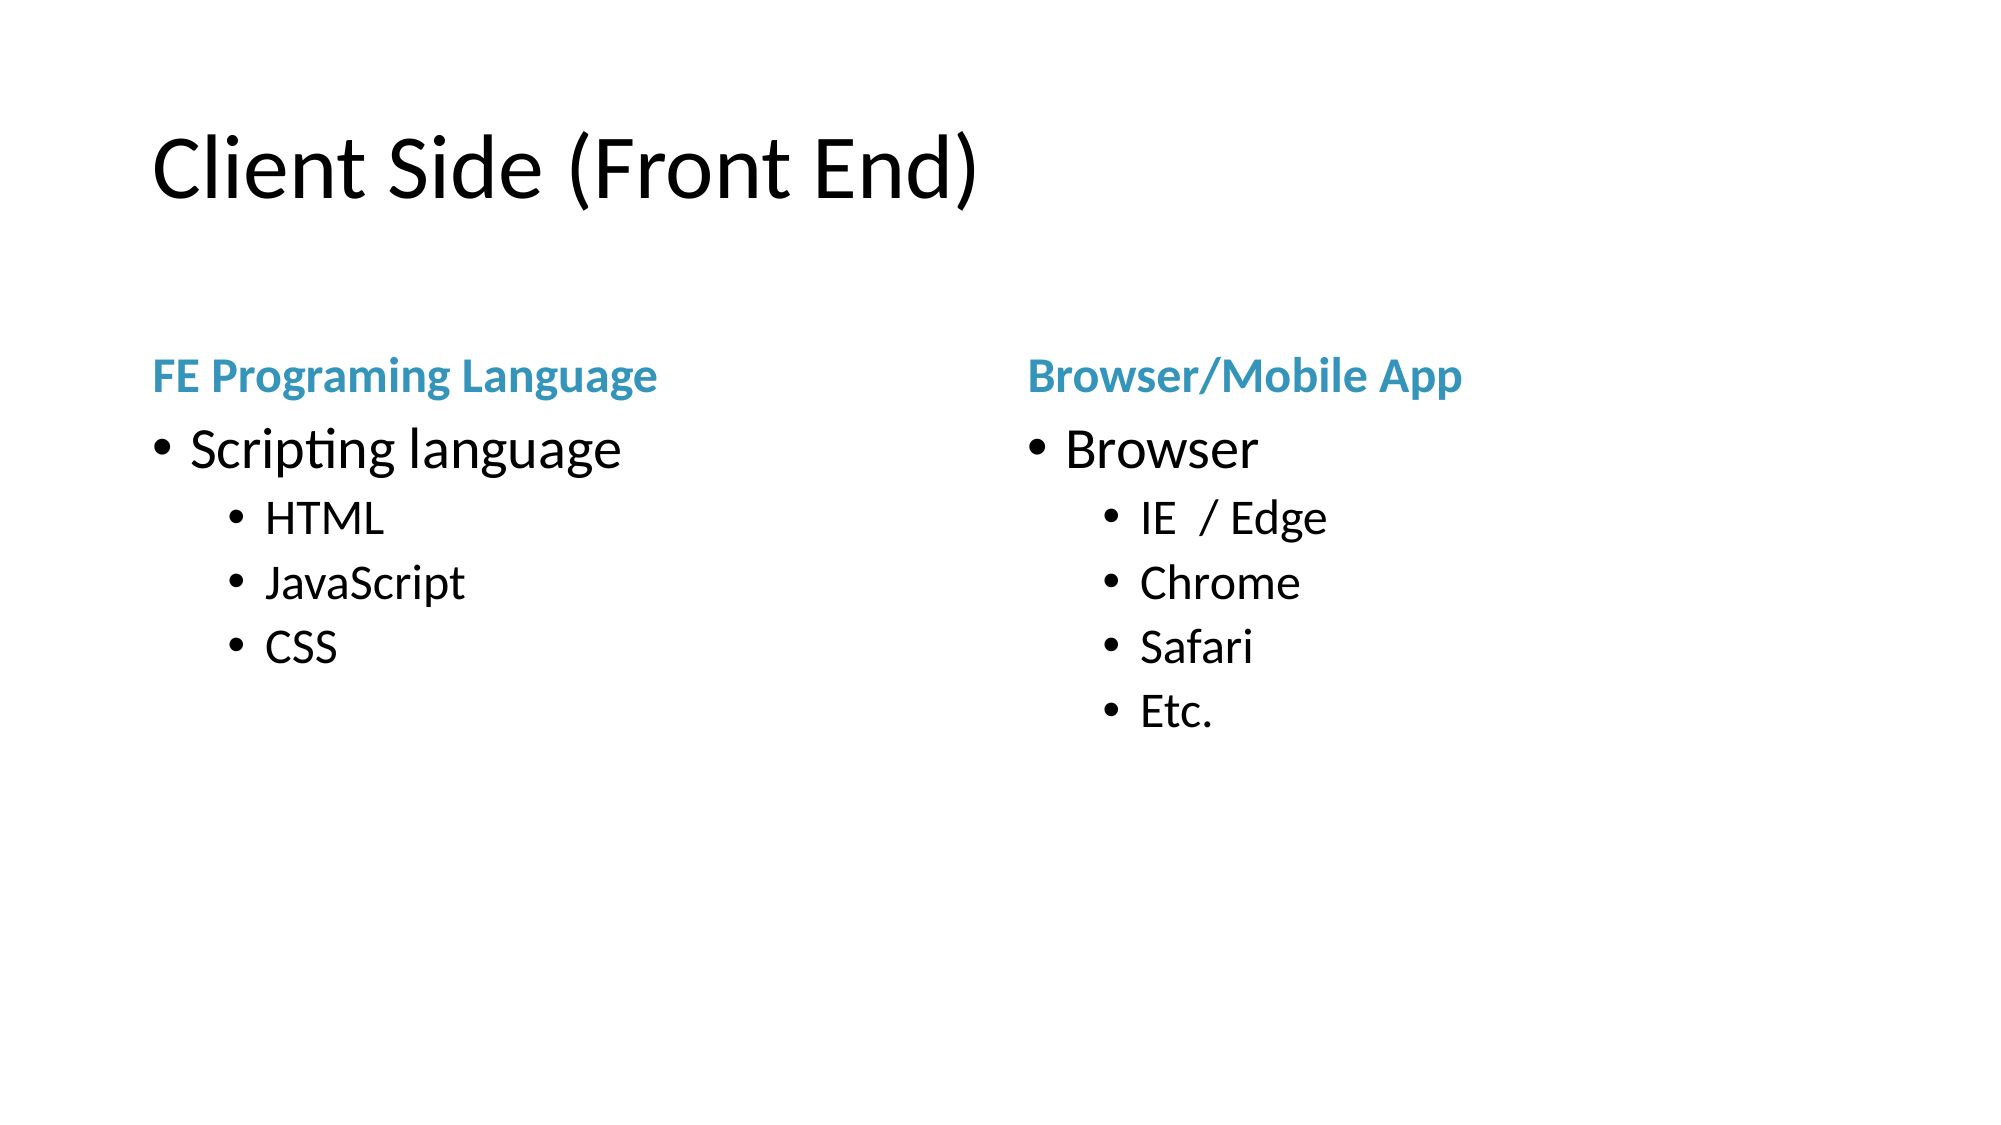

# Client Side (Front End)
FE Programing Language
Browser/Mobile App
Scripting language
HTML
JavaScript
CSS
Browser
IE  / Edge
Chrome
Safari
Etc.